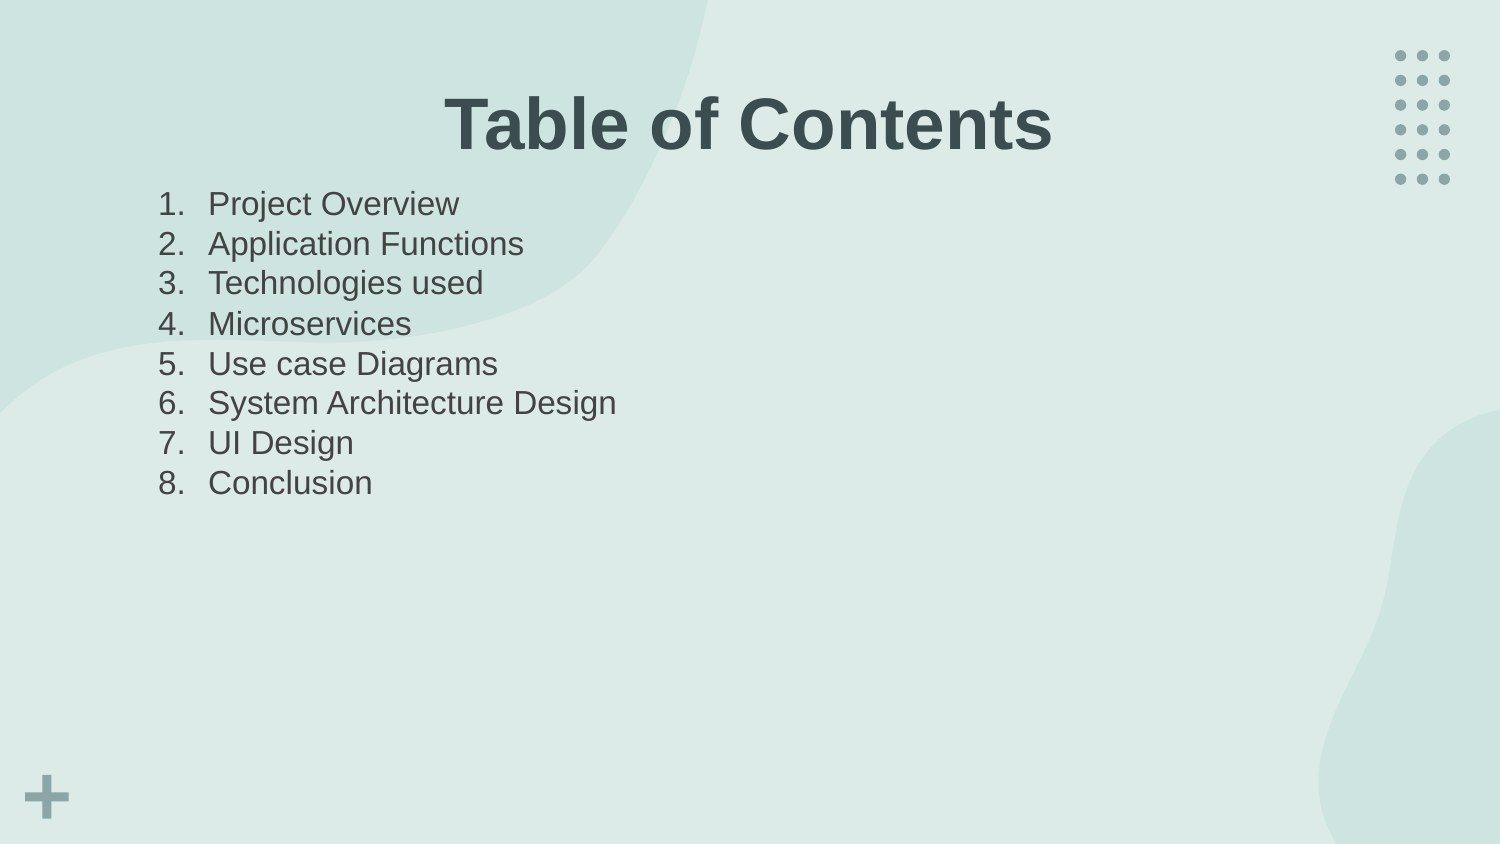

# Table of Contents
Project Overview
Application Functions
Technologies used
Microservices
Use case Diagrams
System Architecture Design
UI Design
Conclusion